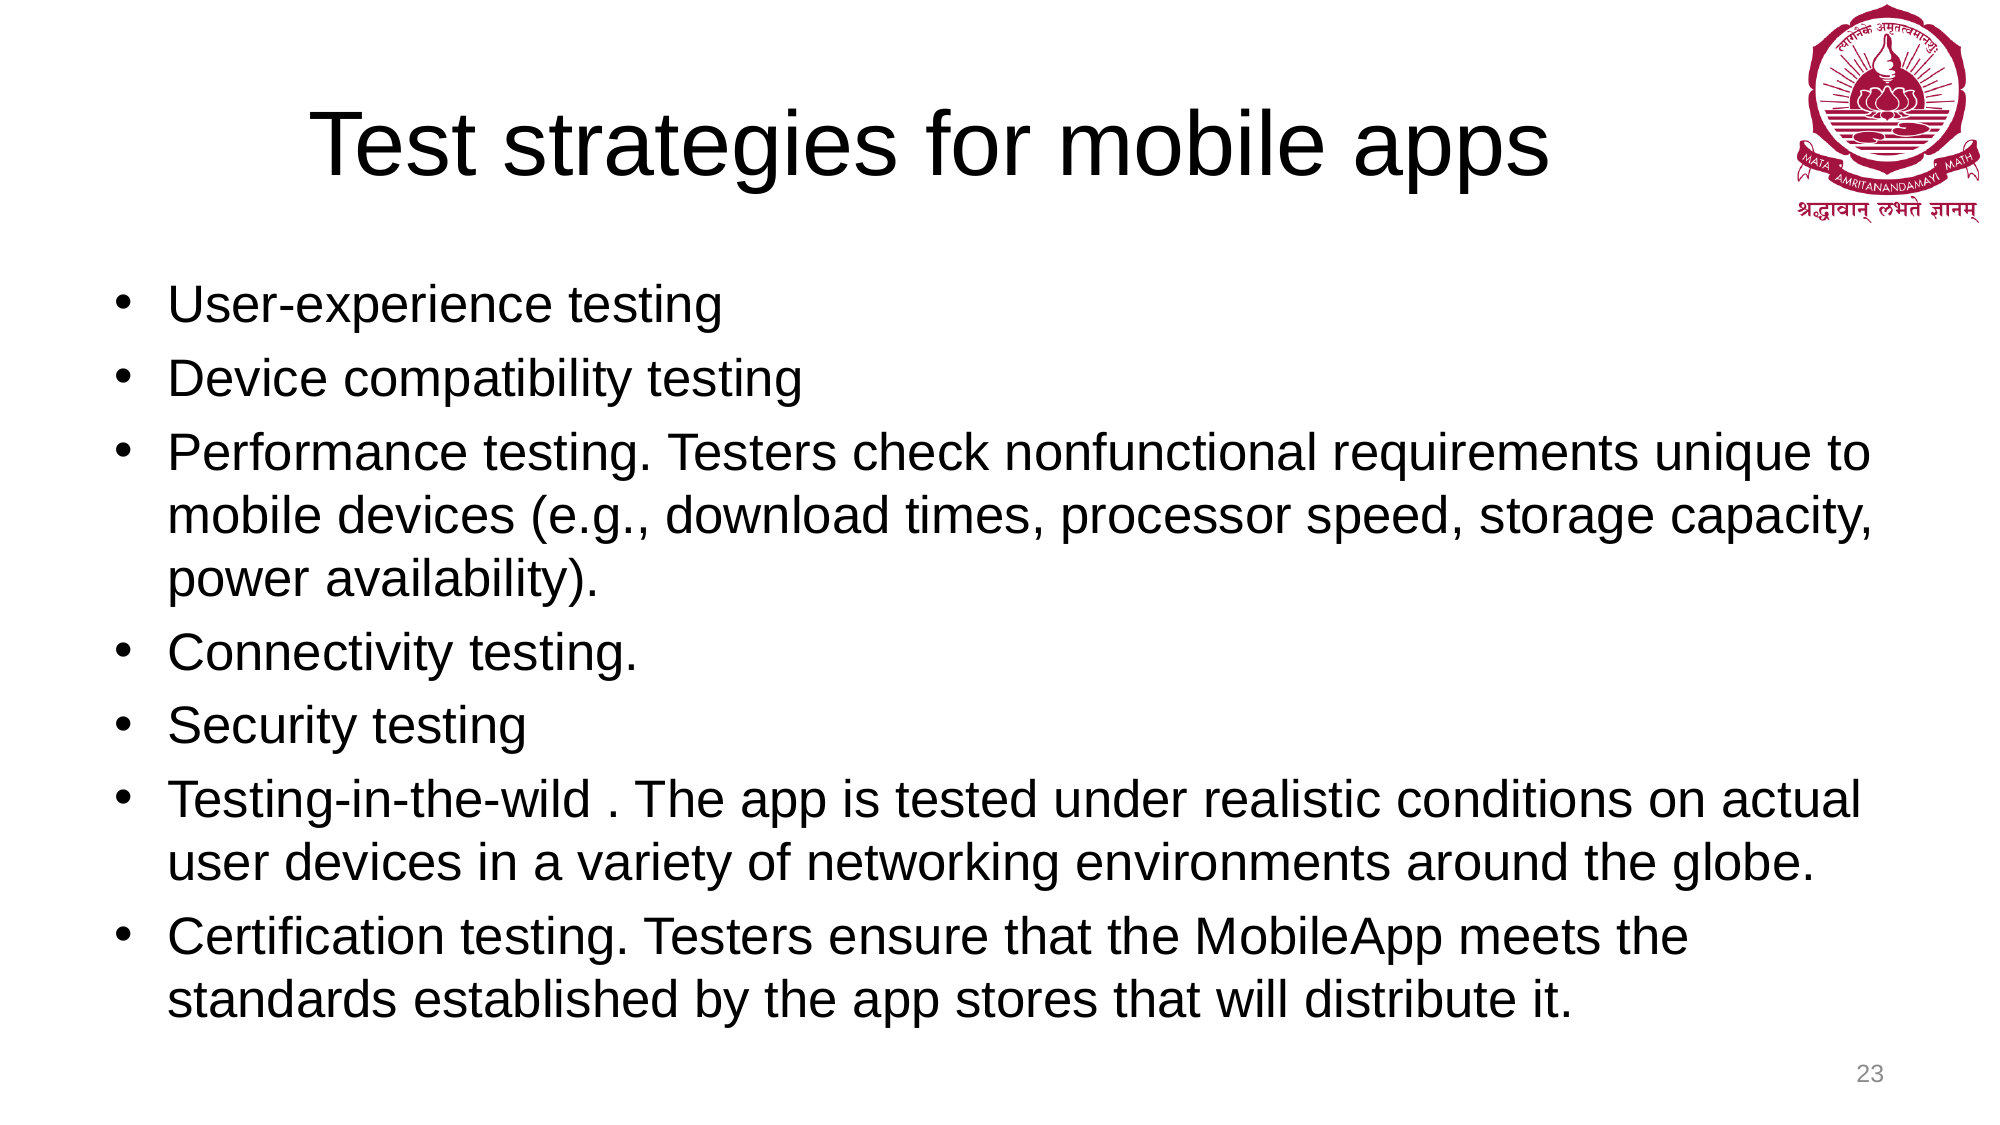

# Test strategies for mobile apps
User-experience testing
Device compatibility testing
Performance testing. Testers check nonfunctional requirements unique to mobile devices (e.g., download times, processor speed, storage capacity, power availability).
Connectivity testing.
Security testing
Testing-in-the-wild . The app is tested under realistic conditions on actual user devices in a variety of networking environments around the globe.
Certification testing. Testers ensure that the MobileApp meets the standards established by the app stores that will distribute it.
23